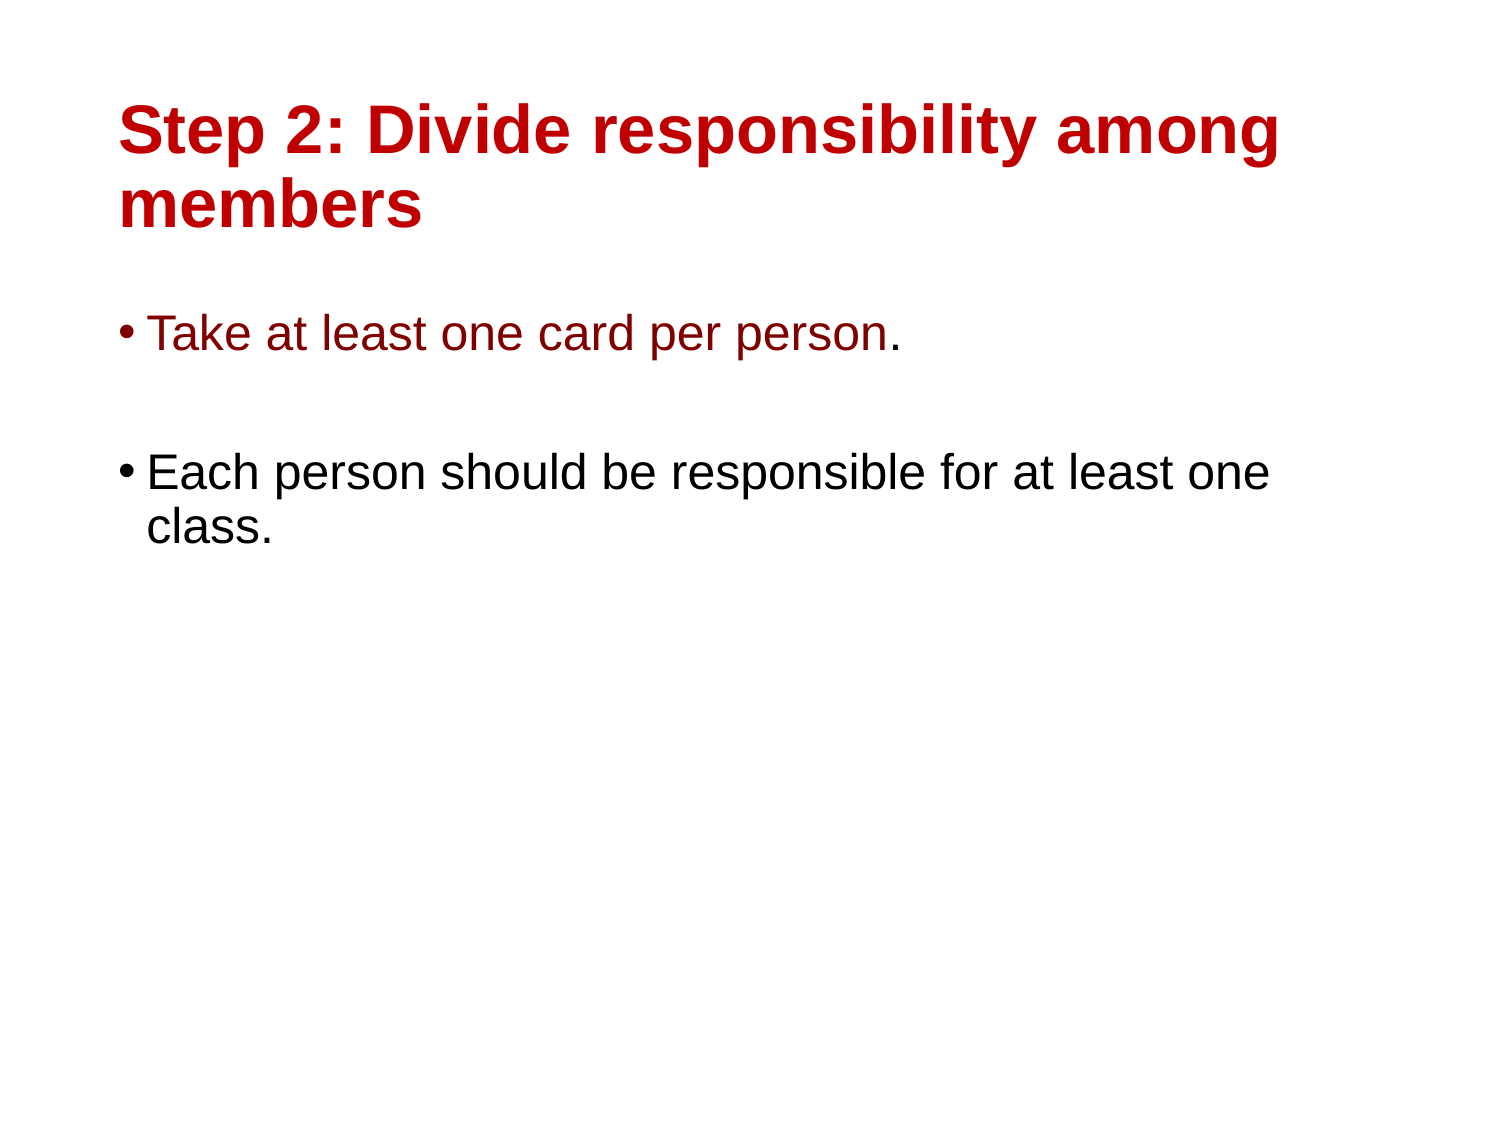

# Step 2: Divide responsibility among members
Take at least one card per person.

Each person should be responsible for at least one class.